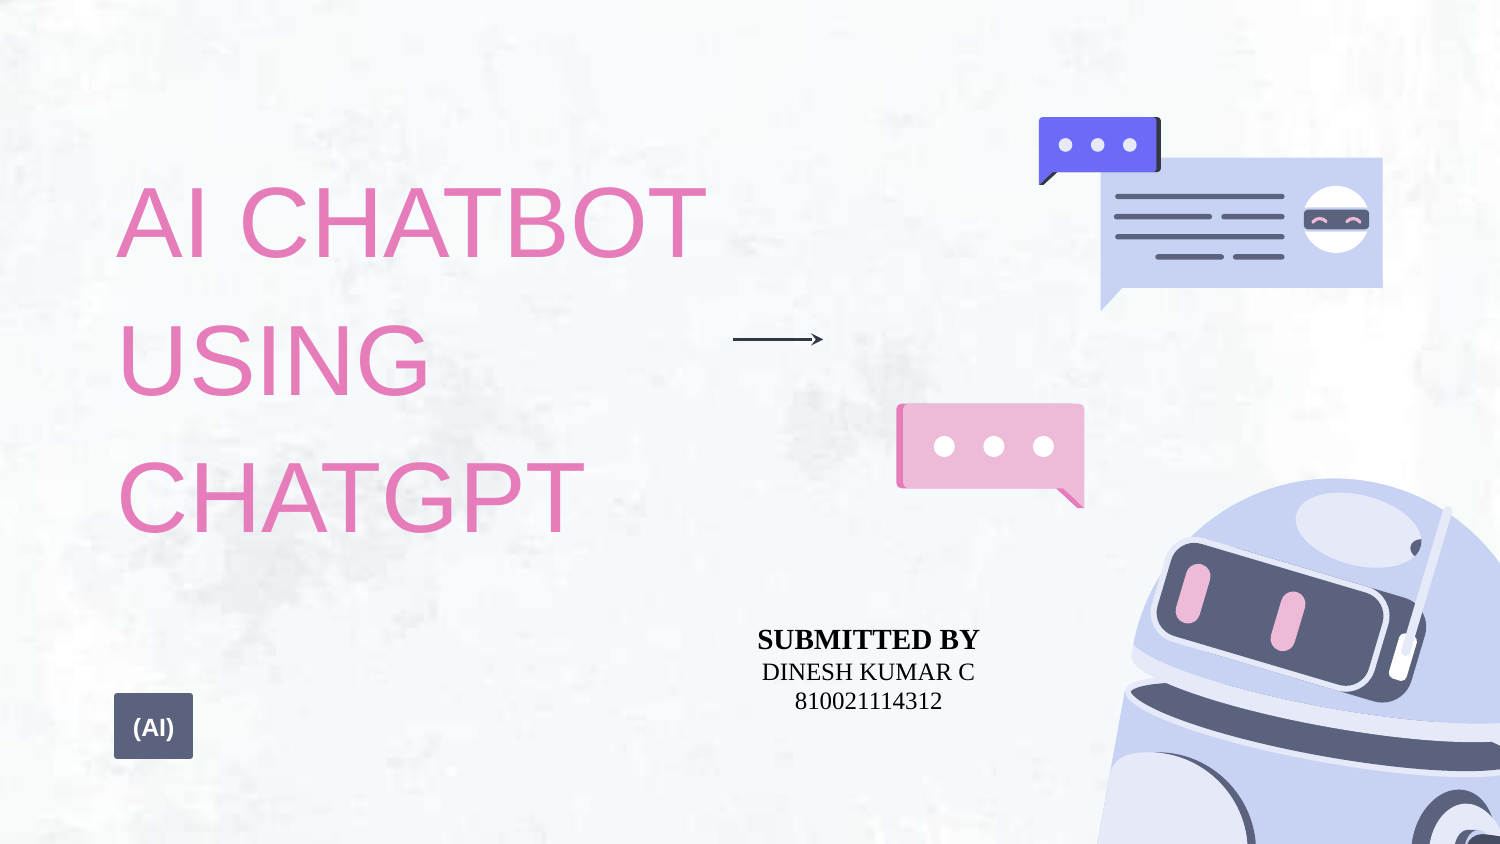

# AI CHATBOT USING CHATGPT

SUBMITTED BY
DINESH KUMAR C
810021114312

(AI)